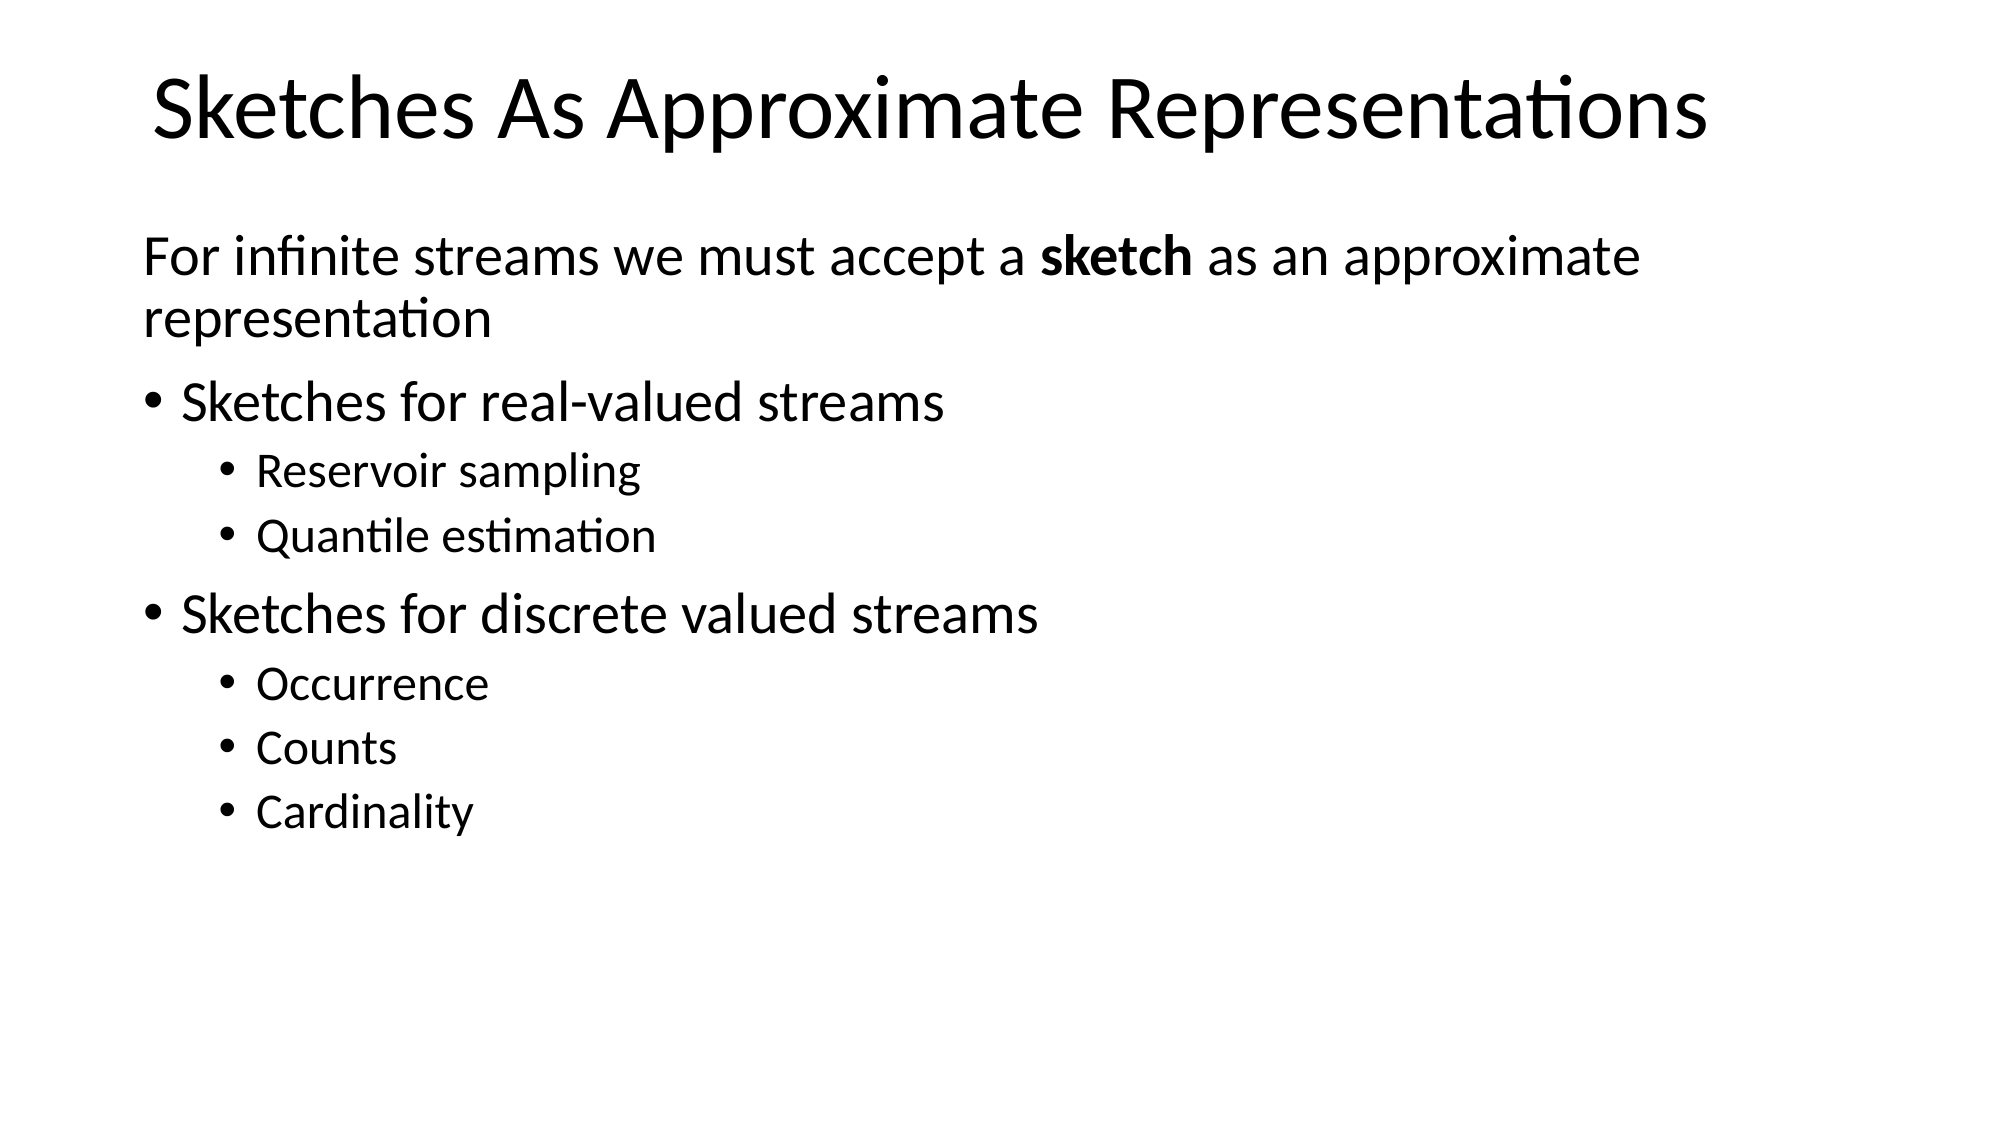

Sketches As Approximate Representations
For infinite streams we must accept a sketch as an approximate representation
Sketches for real-valued streams
Reservoir sampling
Quantile estimation
Sketches for discrete valued streams
Occurrence
Counts
Cardinality